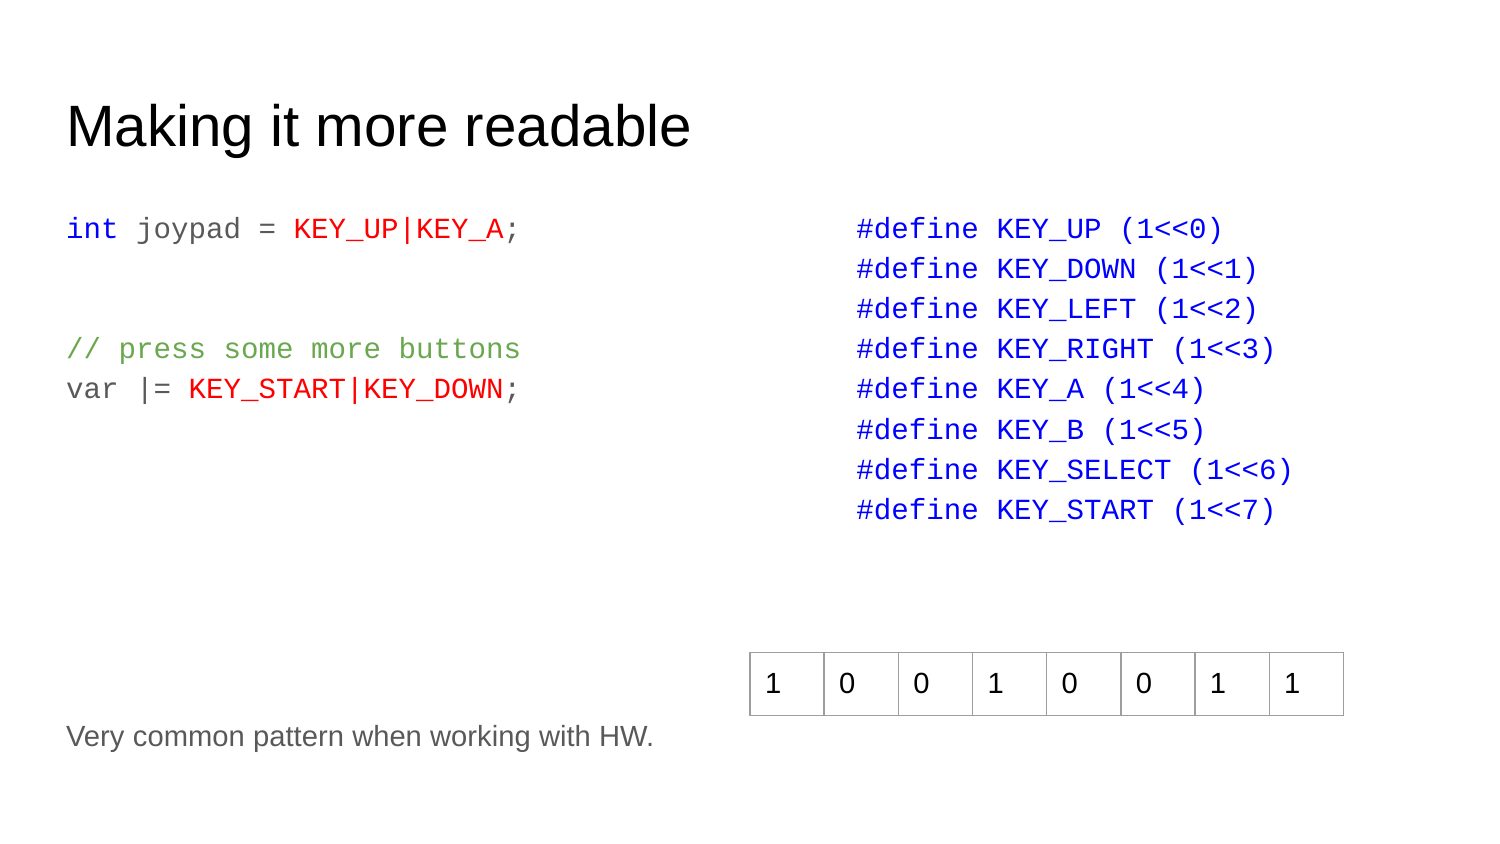

# Making it more readable
int joypad = KEY_UP|KEY_A;
// press some more buttons
var |= KEY_START|KEY_DOWN;

Very common pattern when working with HW.
#define KEY_UP (1<<0)
#define KEY_DOWN (1<<1)
#define KEY_LEFT (1<<2)
#define KEY_RIGHT (1<<3)
#define KEY_A (1<<4)
#define KEY_B (1<<5)
#define KEY_SELECT (1<<6)
#define KEY_START (1<<7)
| 1 | 0 | 0 | 1 | 0 | 0 | 1 | 1 |
| --- | --- | --- | --- | --- | --- | --- | --- |